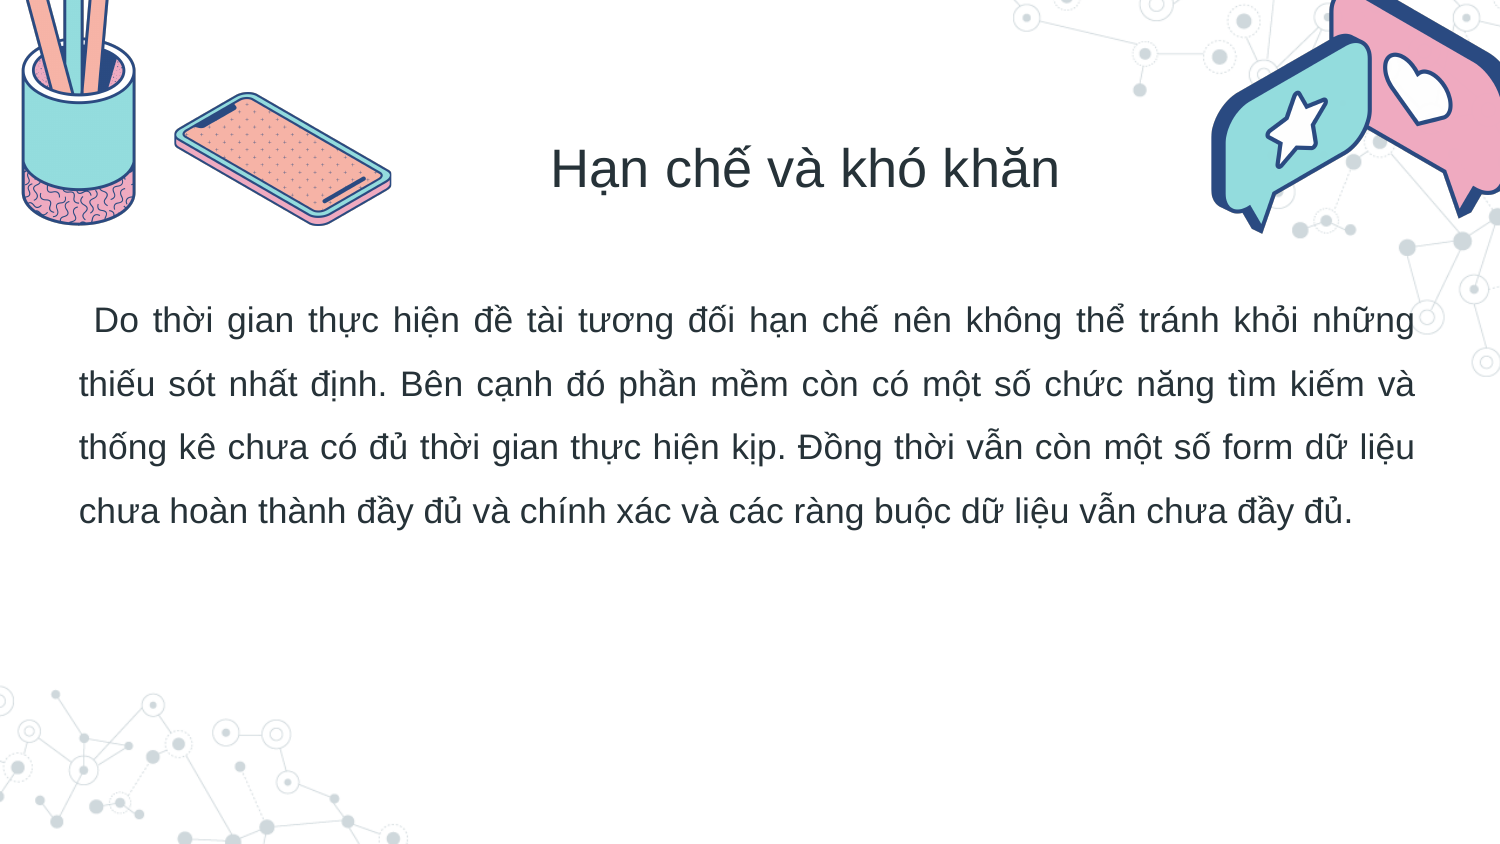

Hạn chế và khó khăn
Do thời gian thực hiện đề tài tương đối hạn chế nên không thể tránh khỏi những thiếu sót nhất định. Bên cạnh đó phần mềm còn có một số chức năng tìm kiếm và thống kê chưa có đủ thời gian thực hiện kịp. Đồng thời vẫn còn một số form dữ liệu chưa hoàn thành đầy đủ và chính xác và các ràng buộc dữ liệu vẫn chưa đầy đủ.